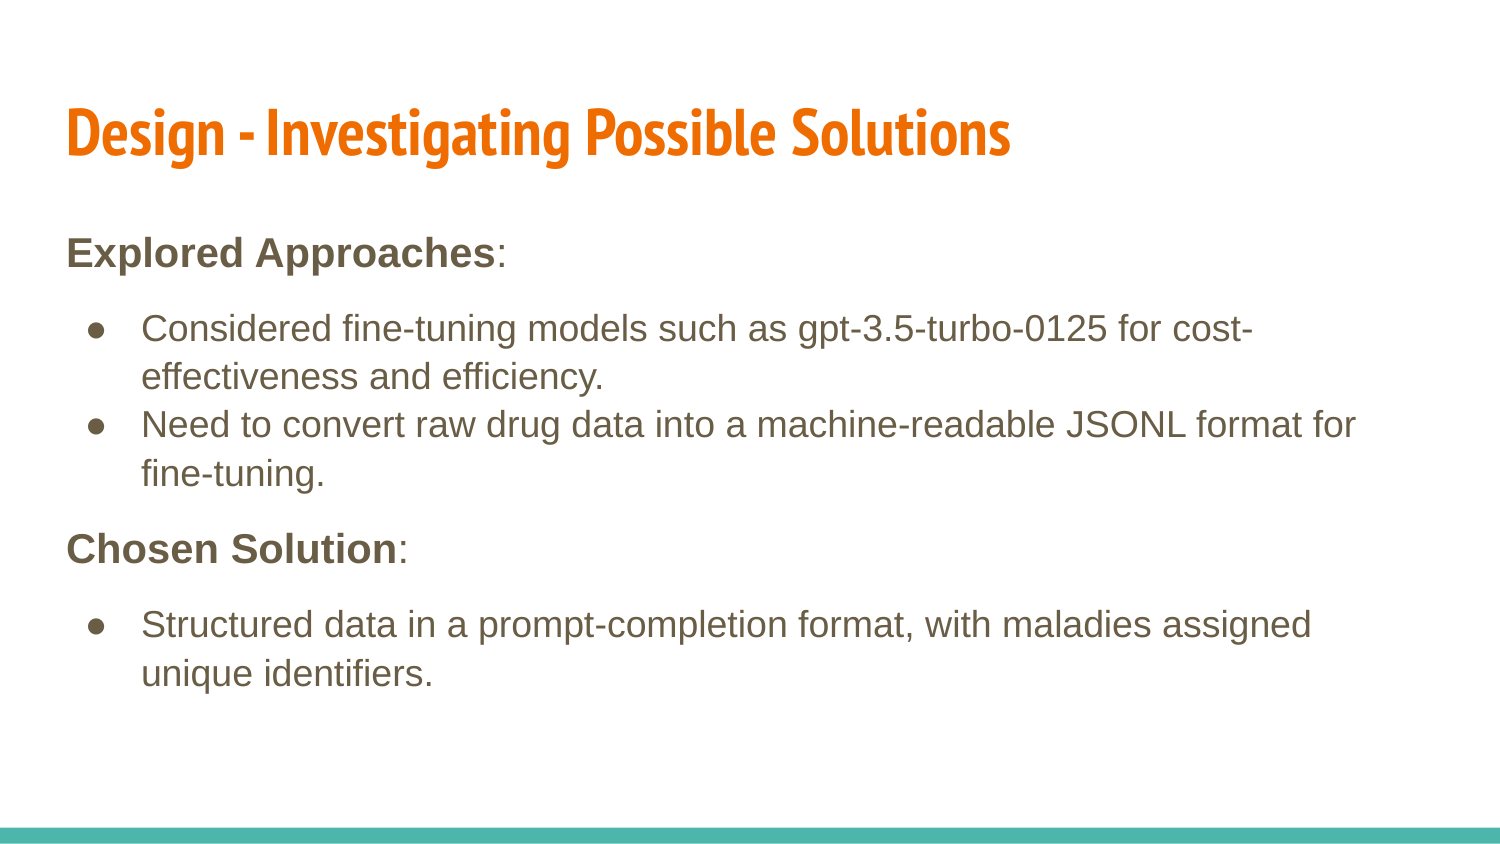

# Design - Investigating Possible Solutions
Explored Approaches:
Considered fine-tuning models such as gpt-3.5-turbo-0125 for cost-effectiveness and efficiency.
Need to convert raw drug data into a machine-readable JSONL format for fine-tuning.
Chosen Solution:
Structured data in a prompt-completion format, with maladies assigned unique identifiers.